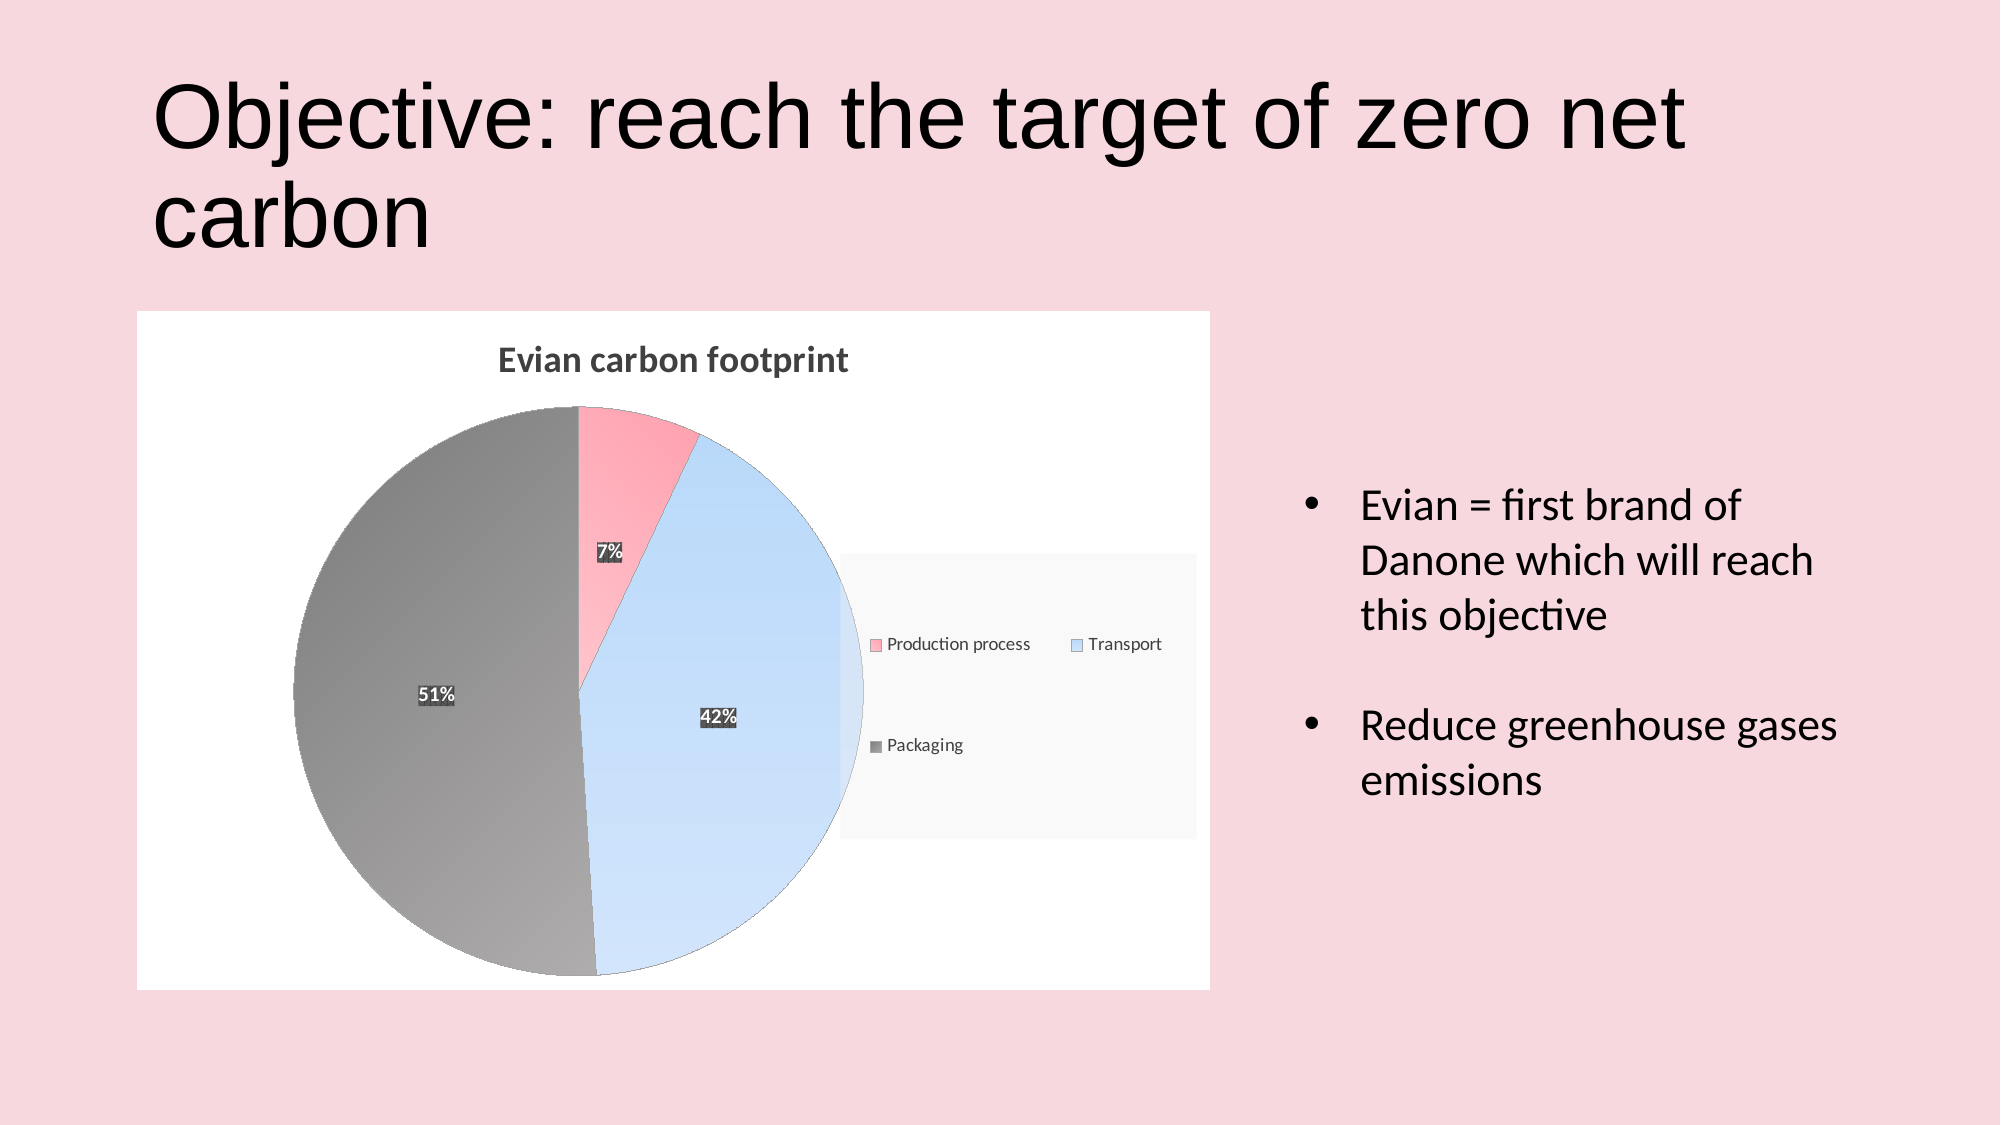

# Objective: reach the target of zero net carbon

### Chart: Evian carbon footprint

| Category |  |
|---|---|
| Production process  | 7.0 |
| Transport  | 42.0 |
| Packaging  | 51.0 |
Evian = first brand of Danone which will reach this objective

Reduce greenhouse gases emissions